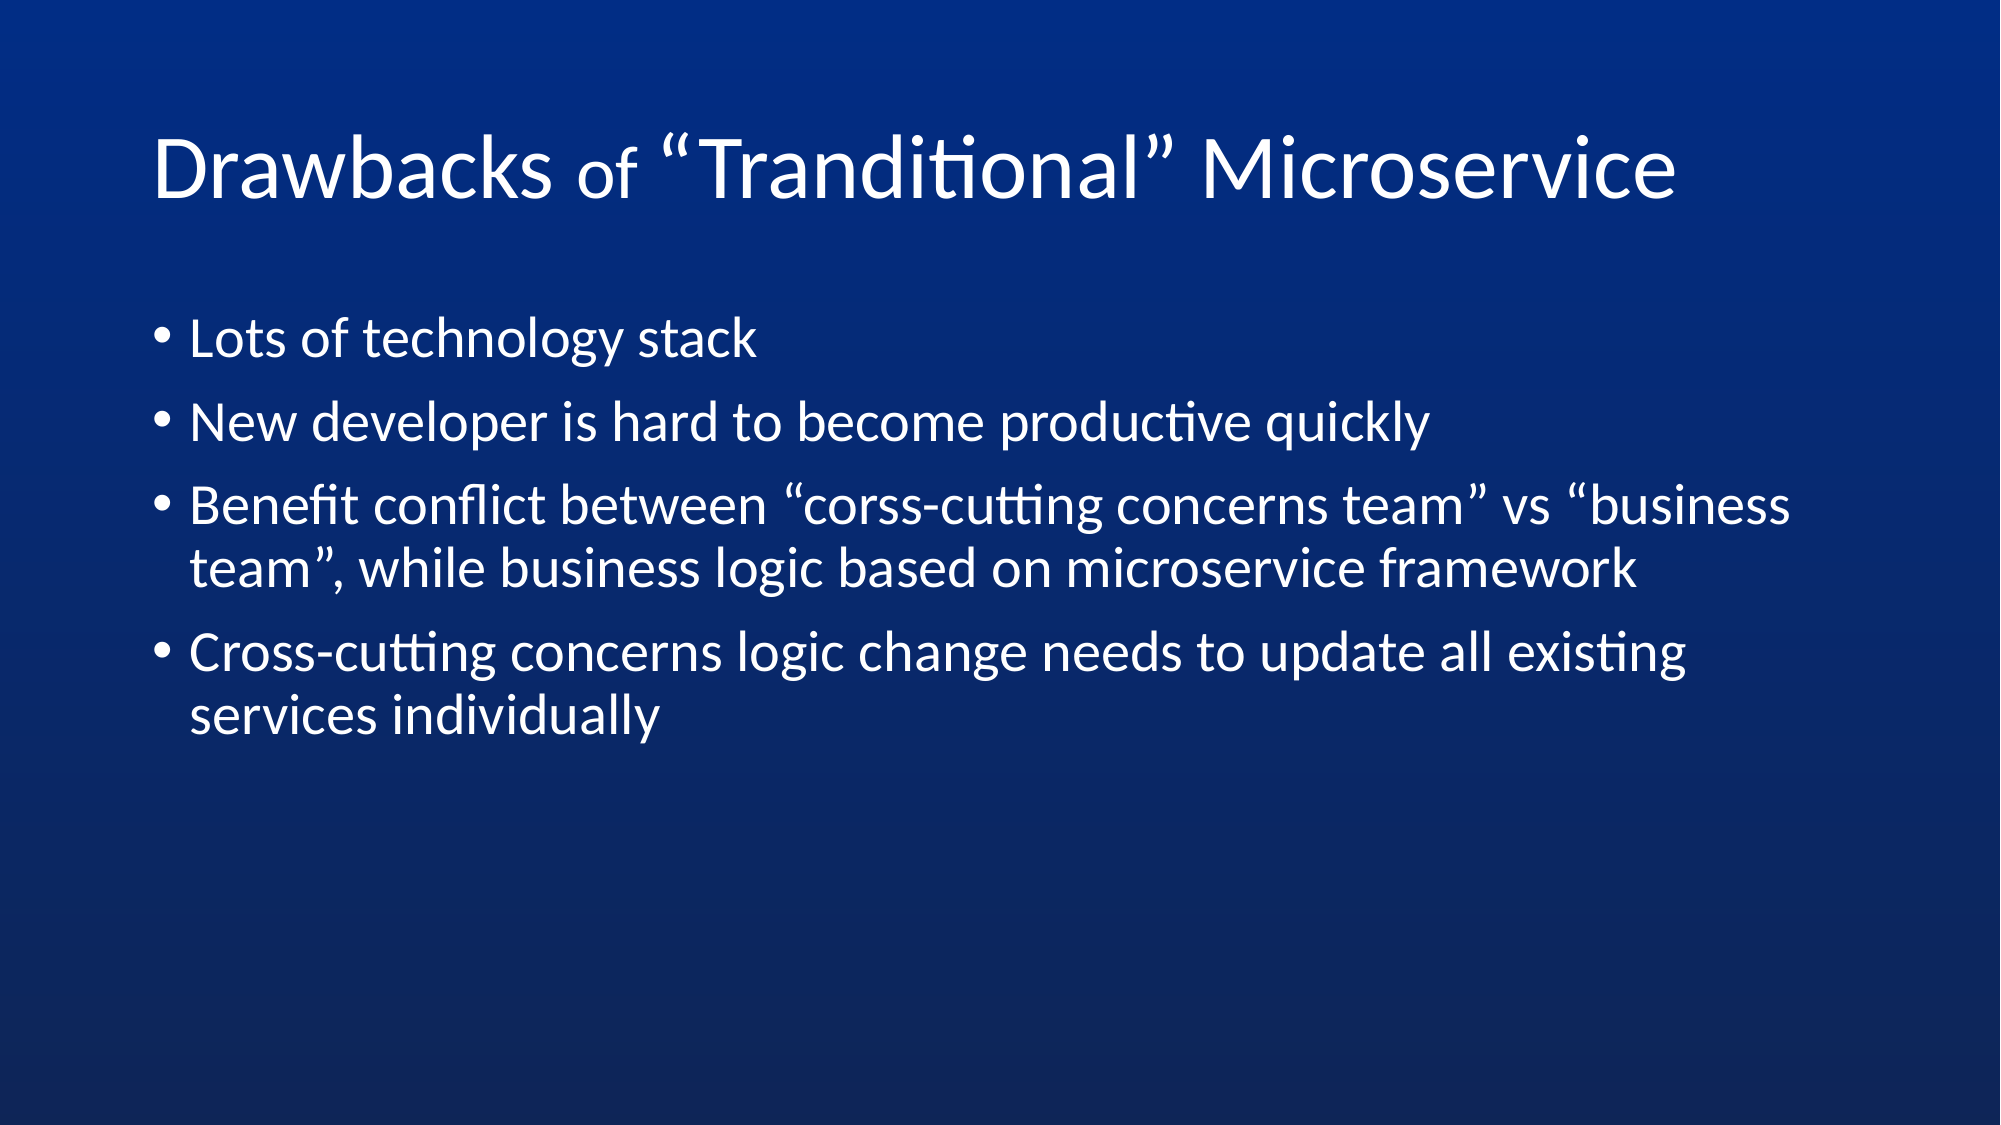

# Drawbacks of “Tranditional” Microservice
Lots of technology stack
New developer is hard to become productive quickly
Benefit conflict between “corss-cutting concerns team” vs “business team”, while business logic based on microservice framework
Cross-cutting concerns logic change needs to update all existing services individually